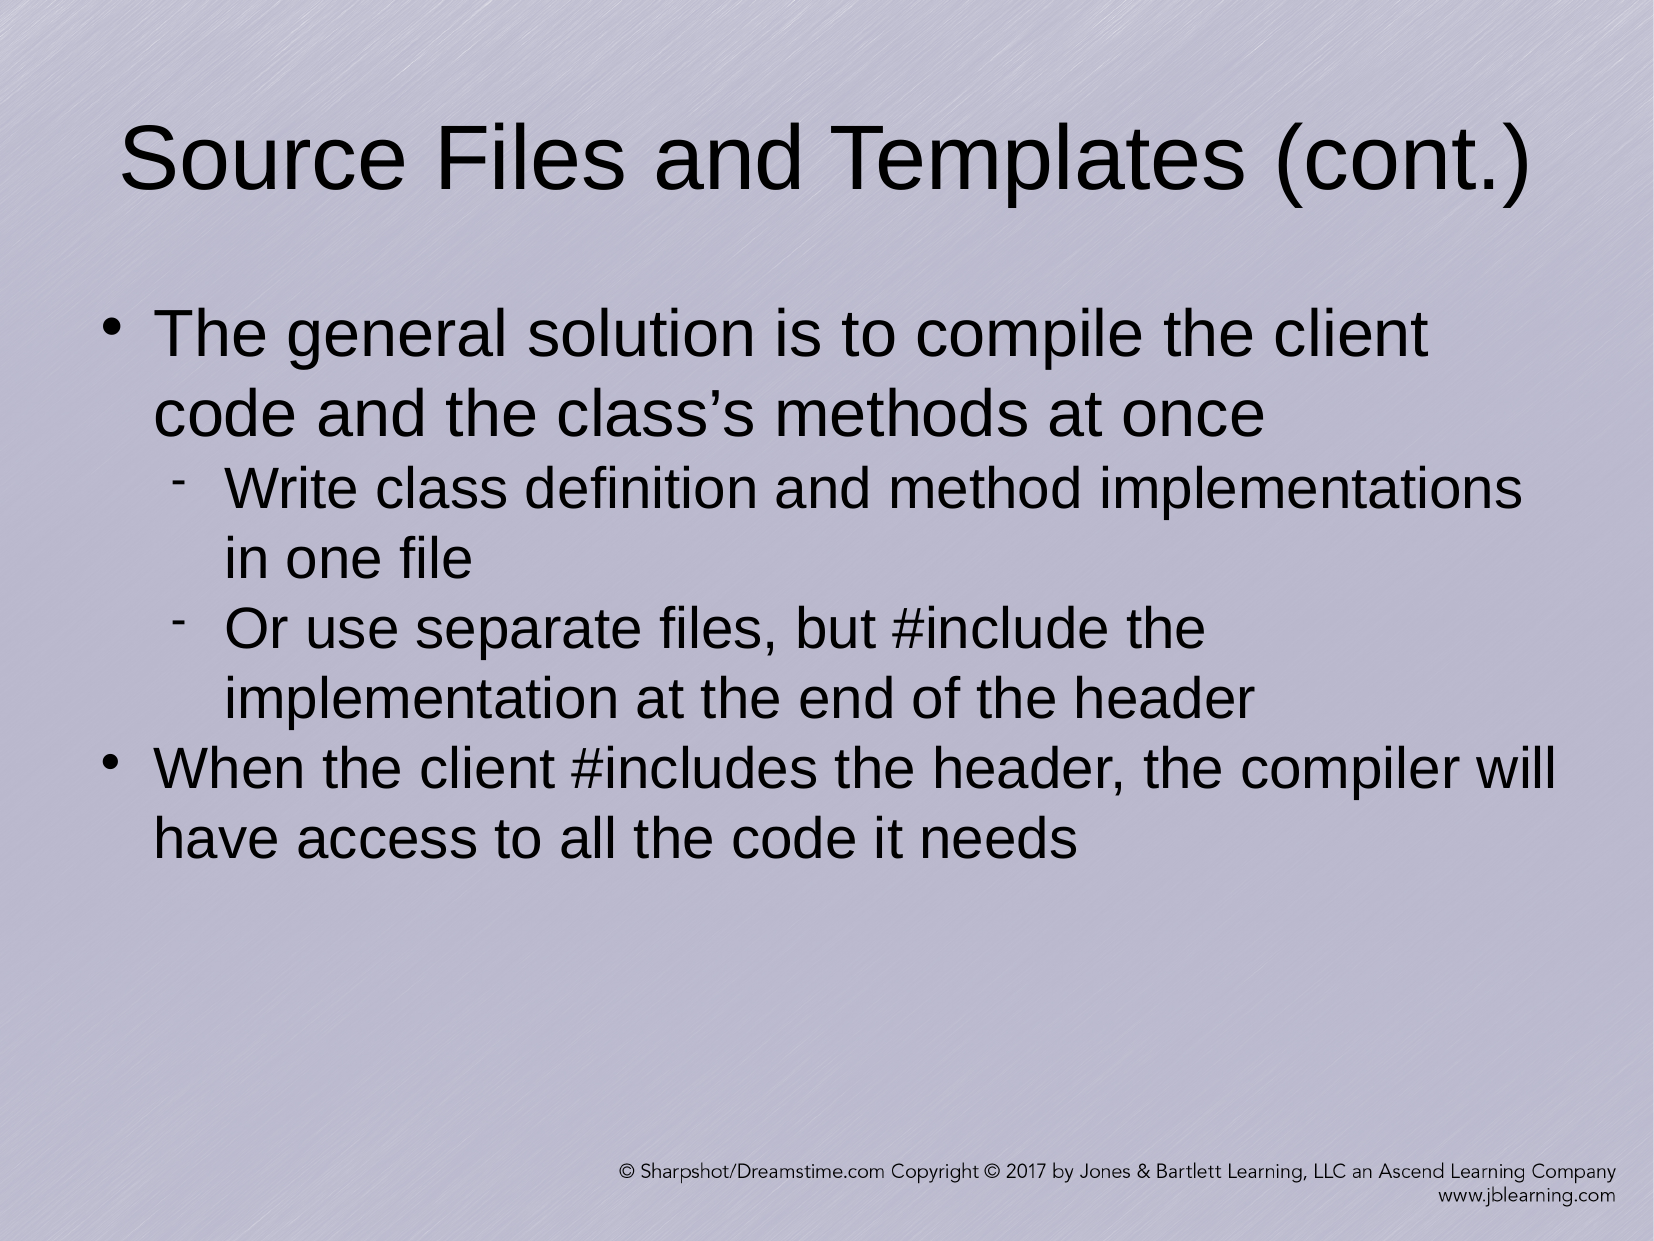

Source Files and Templates (cont.)
The general solution is to compile the client code and the class’s methods at once
Write class definition and method implementations in one file
Or use separate files, but #include the implementation at the end of the header
When the client #includes the header, the compiler will have access to all the code it needs